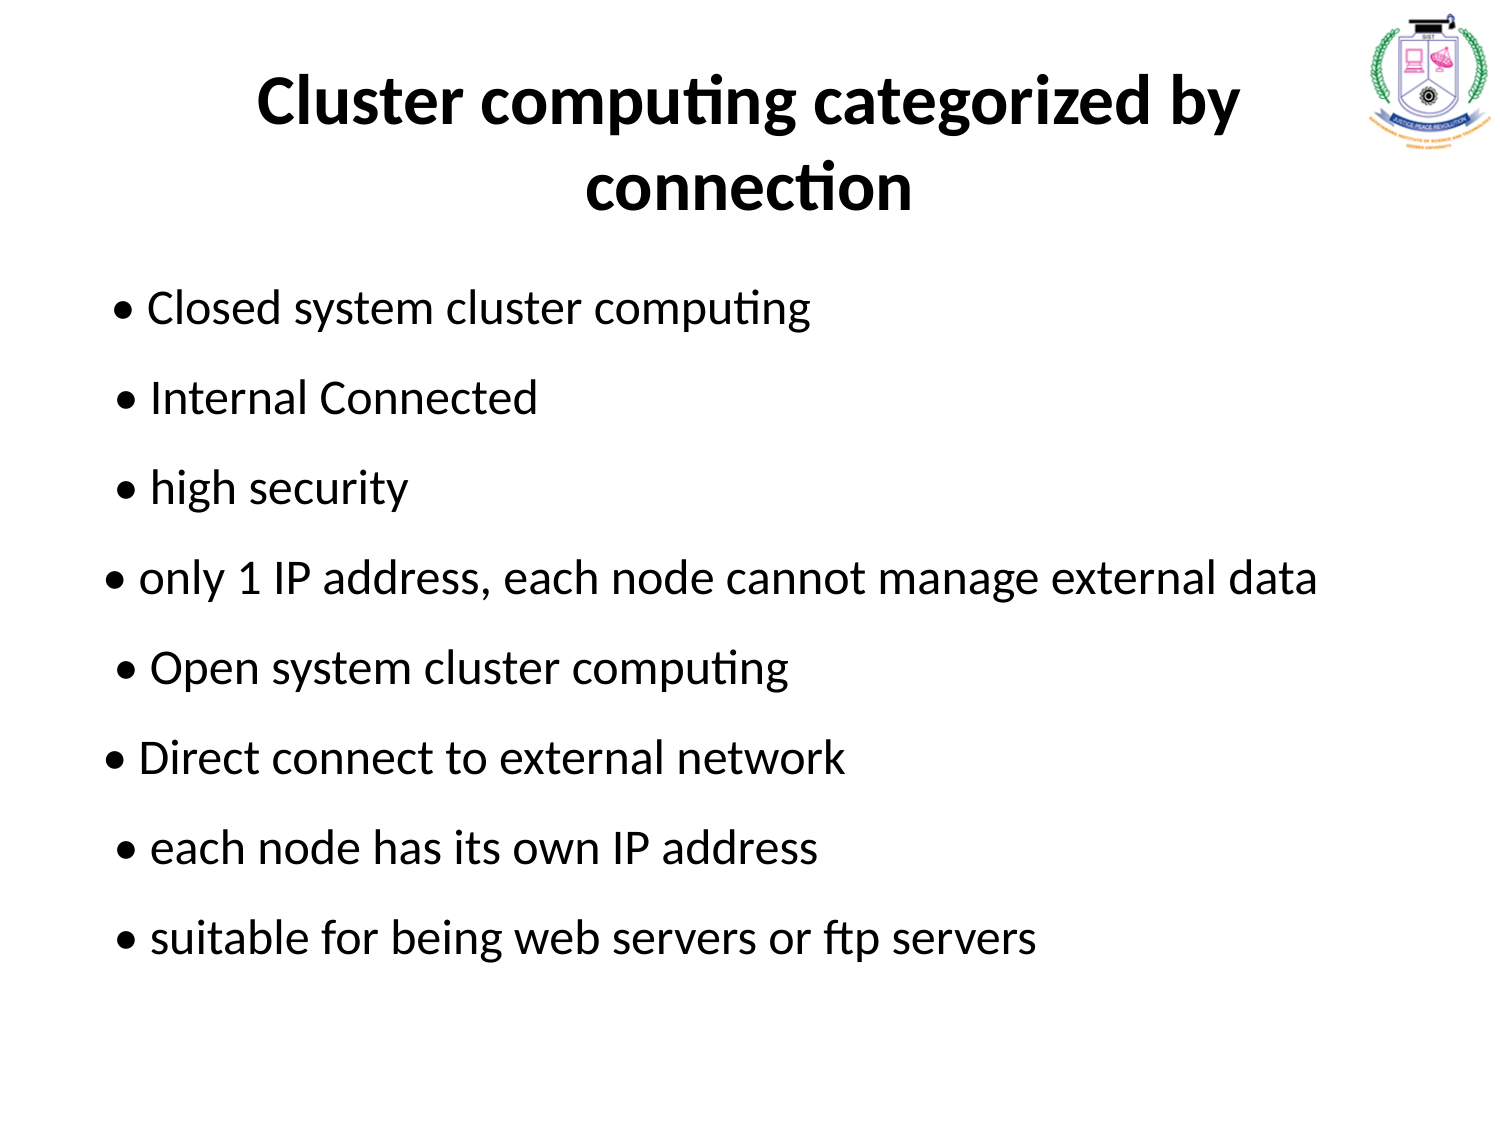

# Cluster computing categorized by connection
 • Closed system cluster computing
 • Internal Connected
 • high security
• only 1 IP address, each node cannot manage external data
 • Open system cluster computing
• Direct connect to external network
 • each node has its own IP address
 • suitable for being web servers or ftp servers